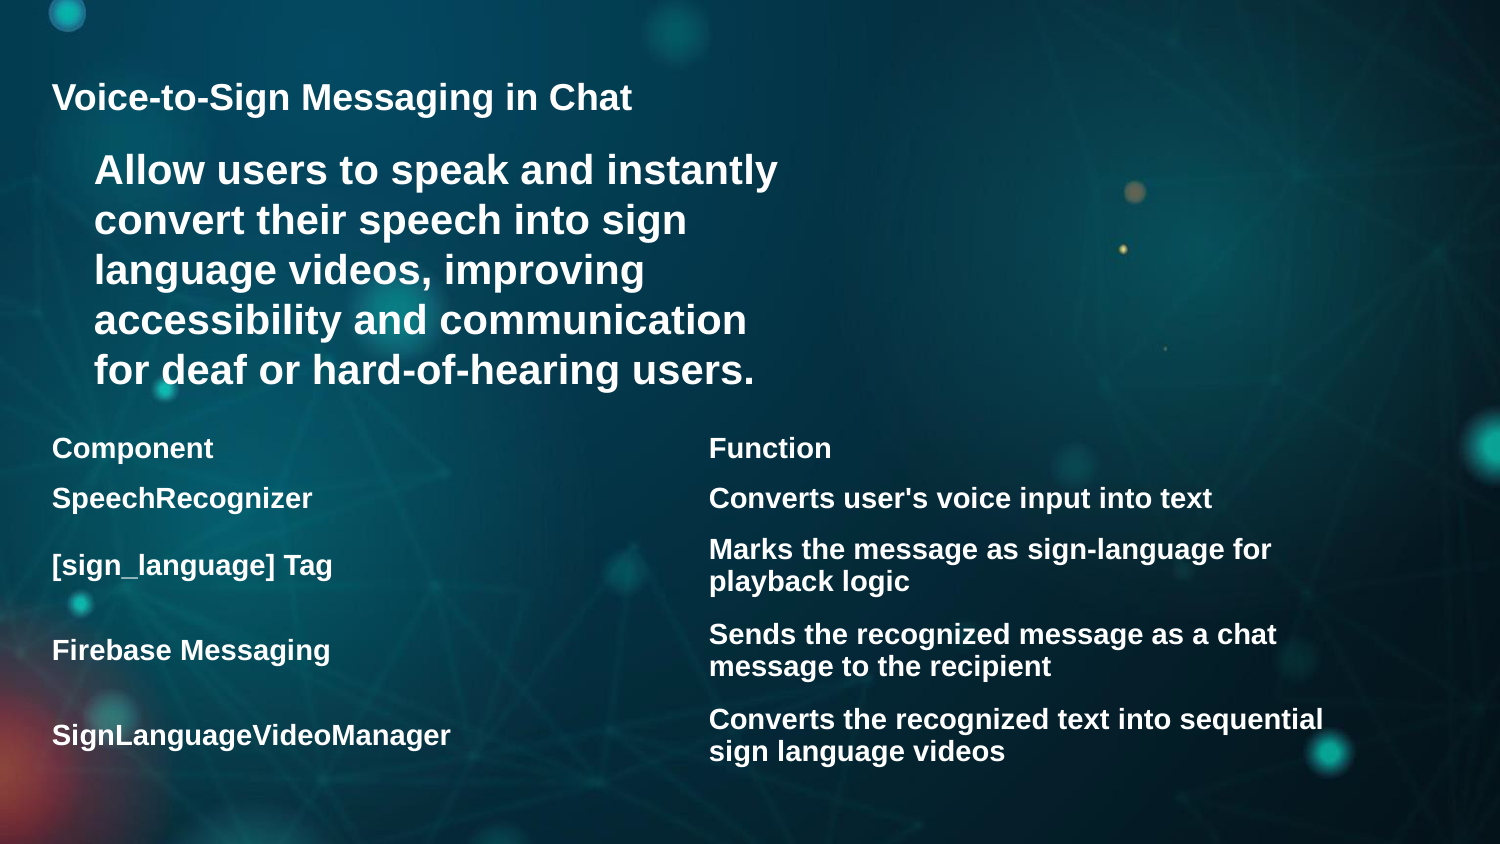

Voice-to-Sign Messaging in Chat
Allow users to speak and instantly convert their speech into sign language videos, improving accessibility and communication for deaf or hard-of-hearing users.
| Component | Function |
| --- | --- |
| SpeechRecognizer | Converts user's voice input into text |
| [sign\_language] Tag | Marks the message as sign-language for playback logic |
| Firebase Messaging | Sends the recognized message as a chat message to the recipient |
| SignLanguageVideoManager | Converts the recognized text into sequential sign language videos |